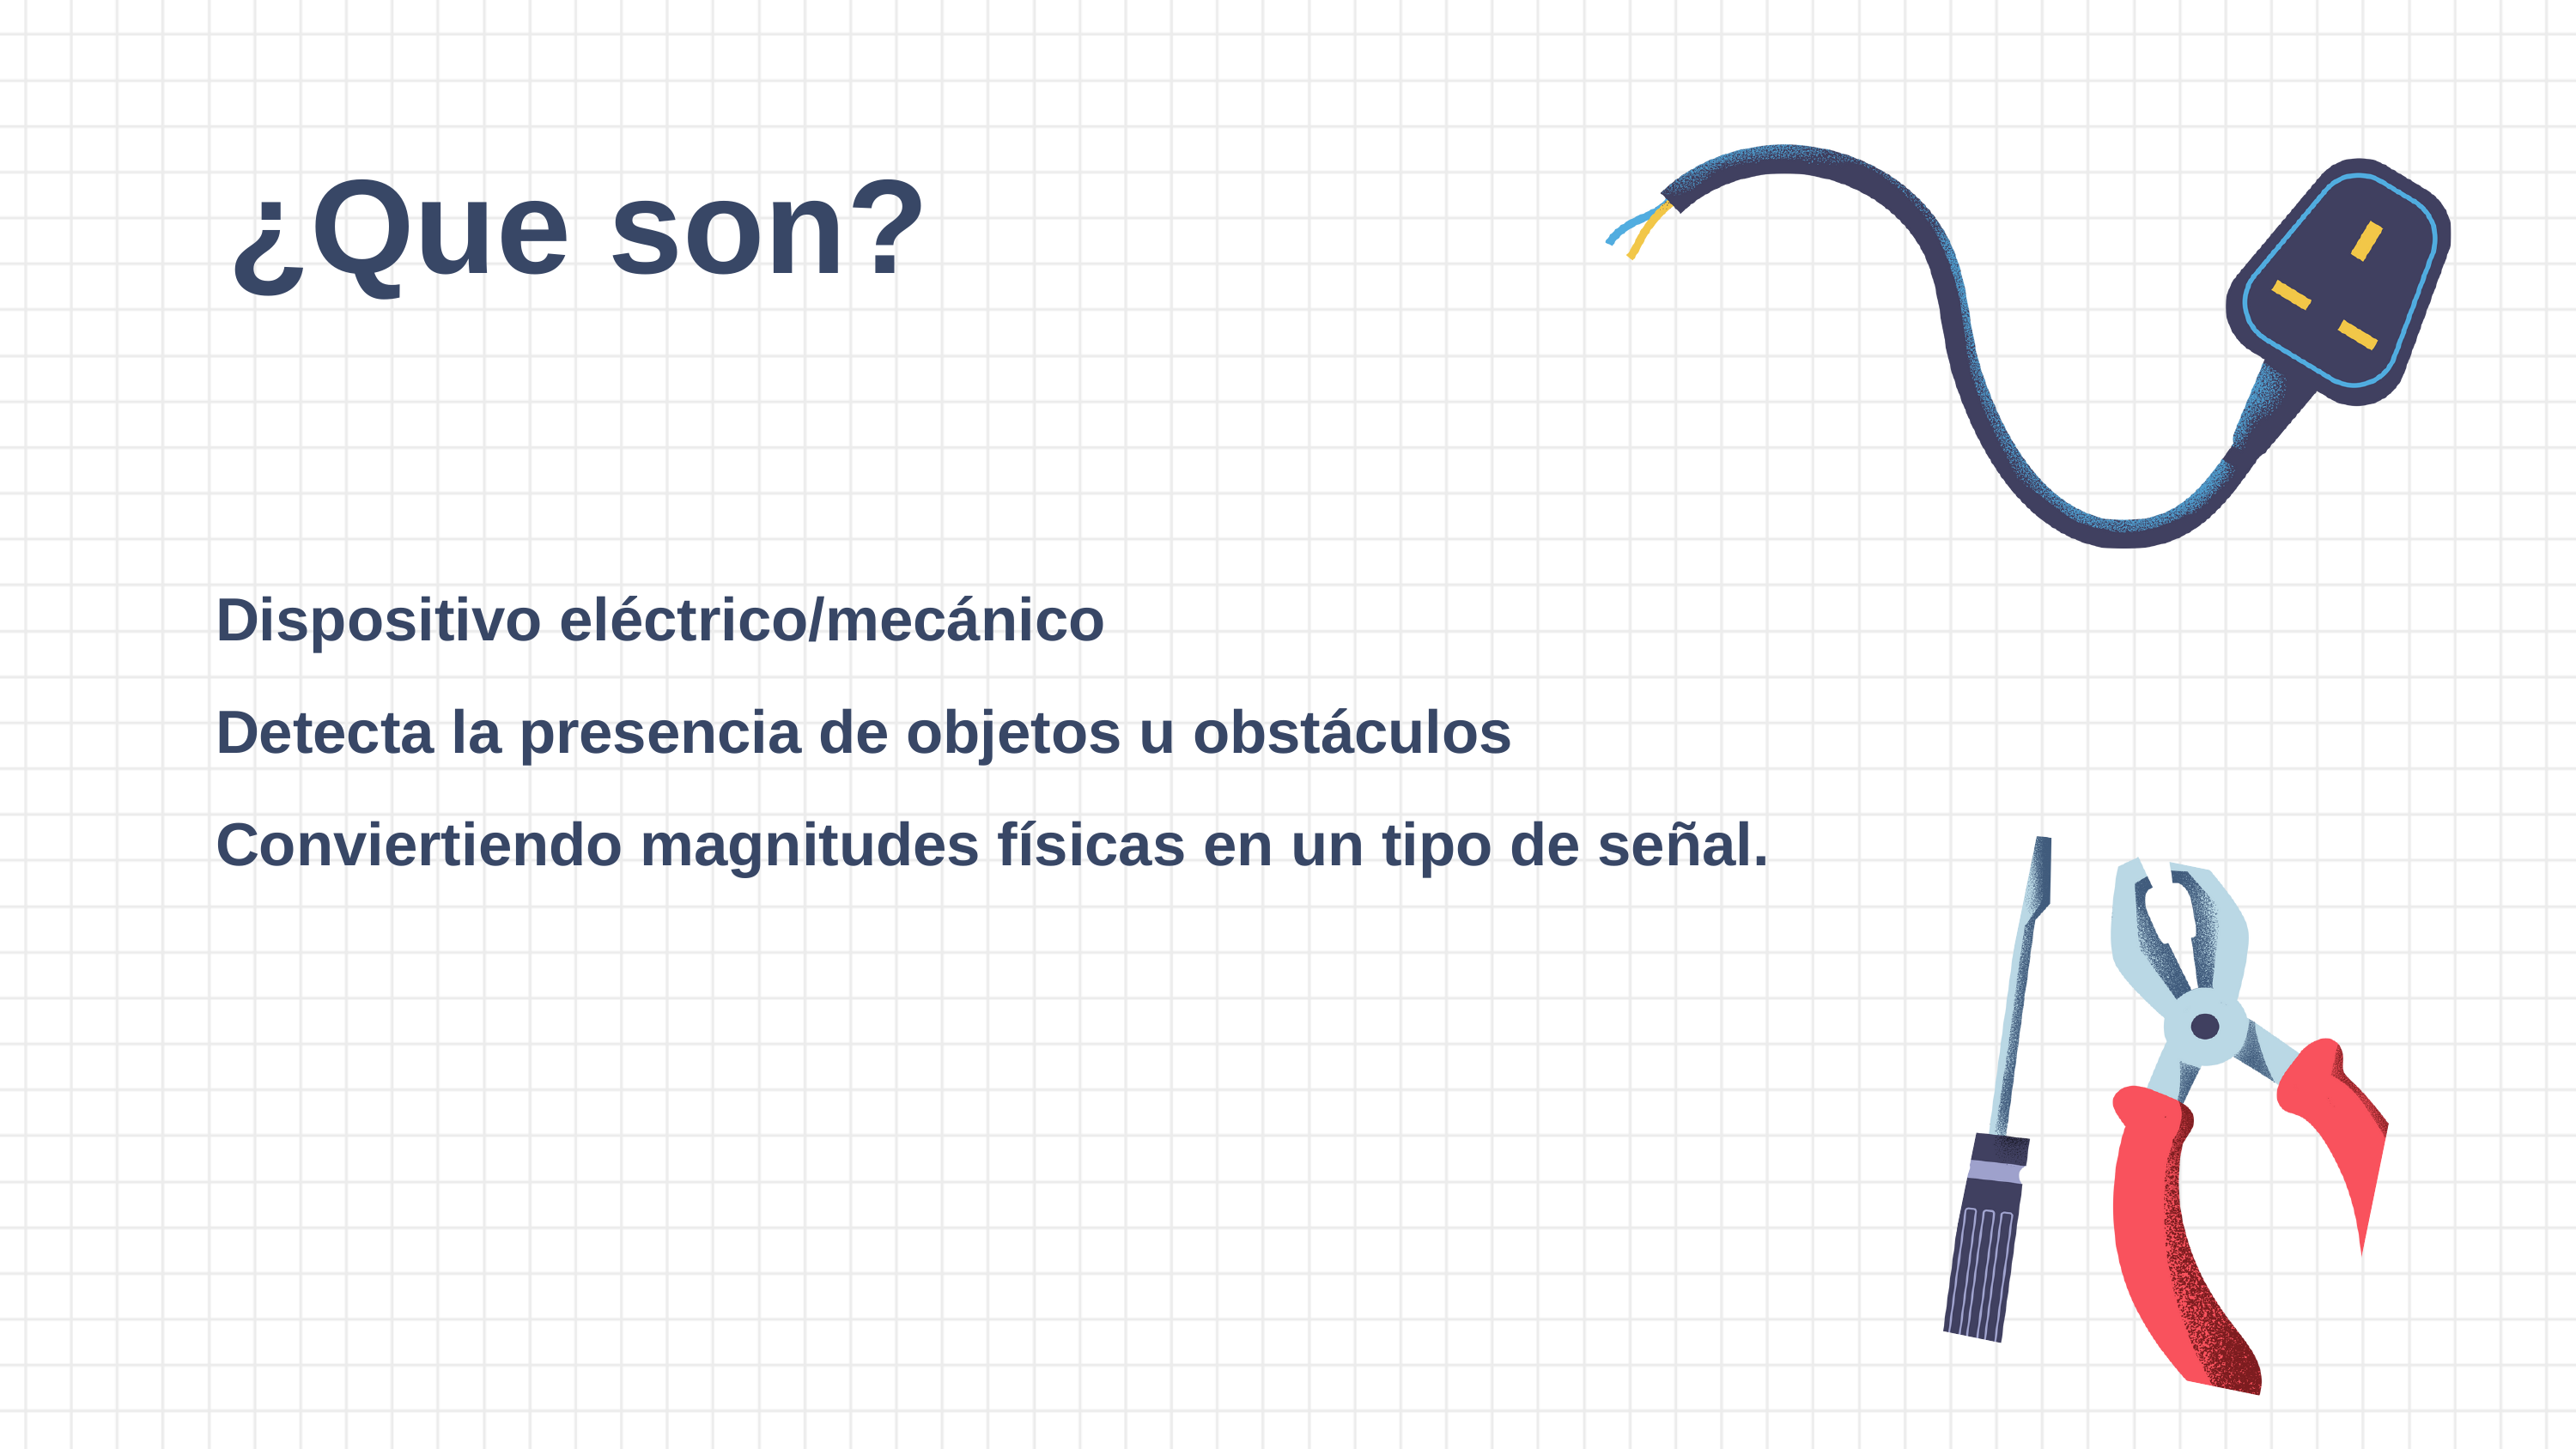

¿Que son?
| Dispositivo eléctrico/mecánico Detecta la presencia de objetos u obstáculos Conviertiendo magnitudes físicas en un tipo de señal. |
| --- |

|  |
| --- |